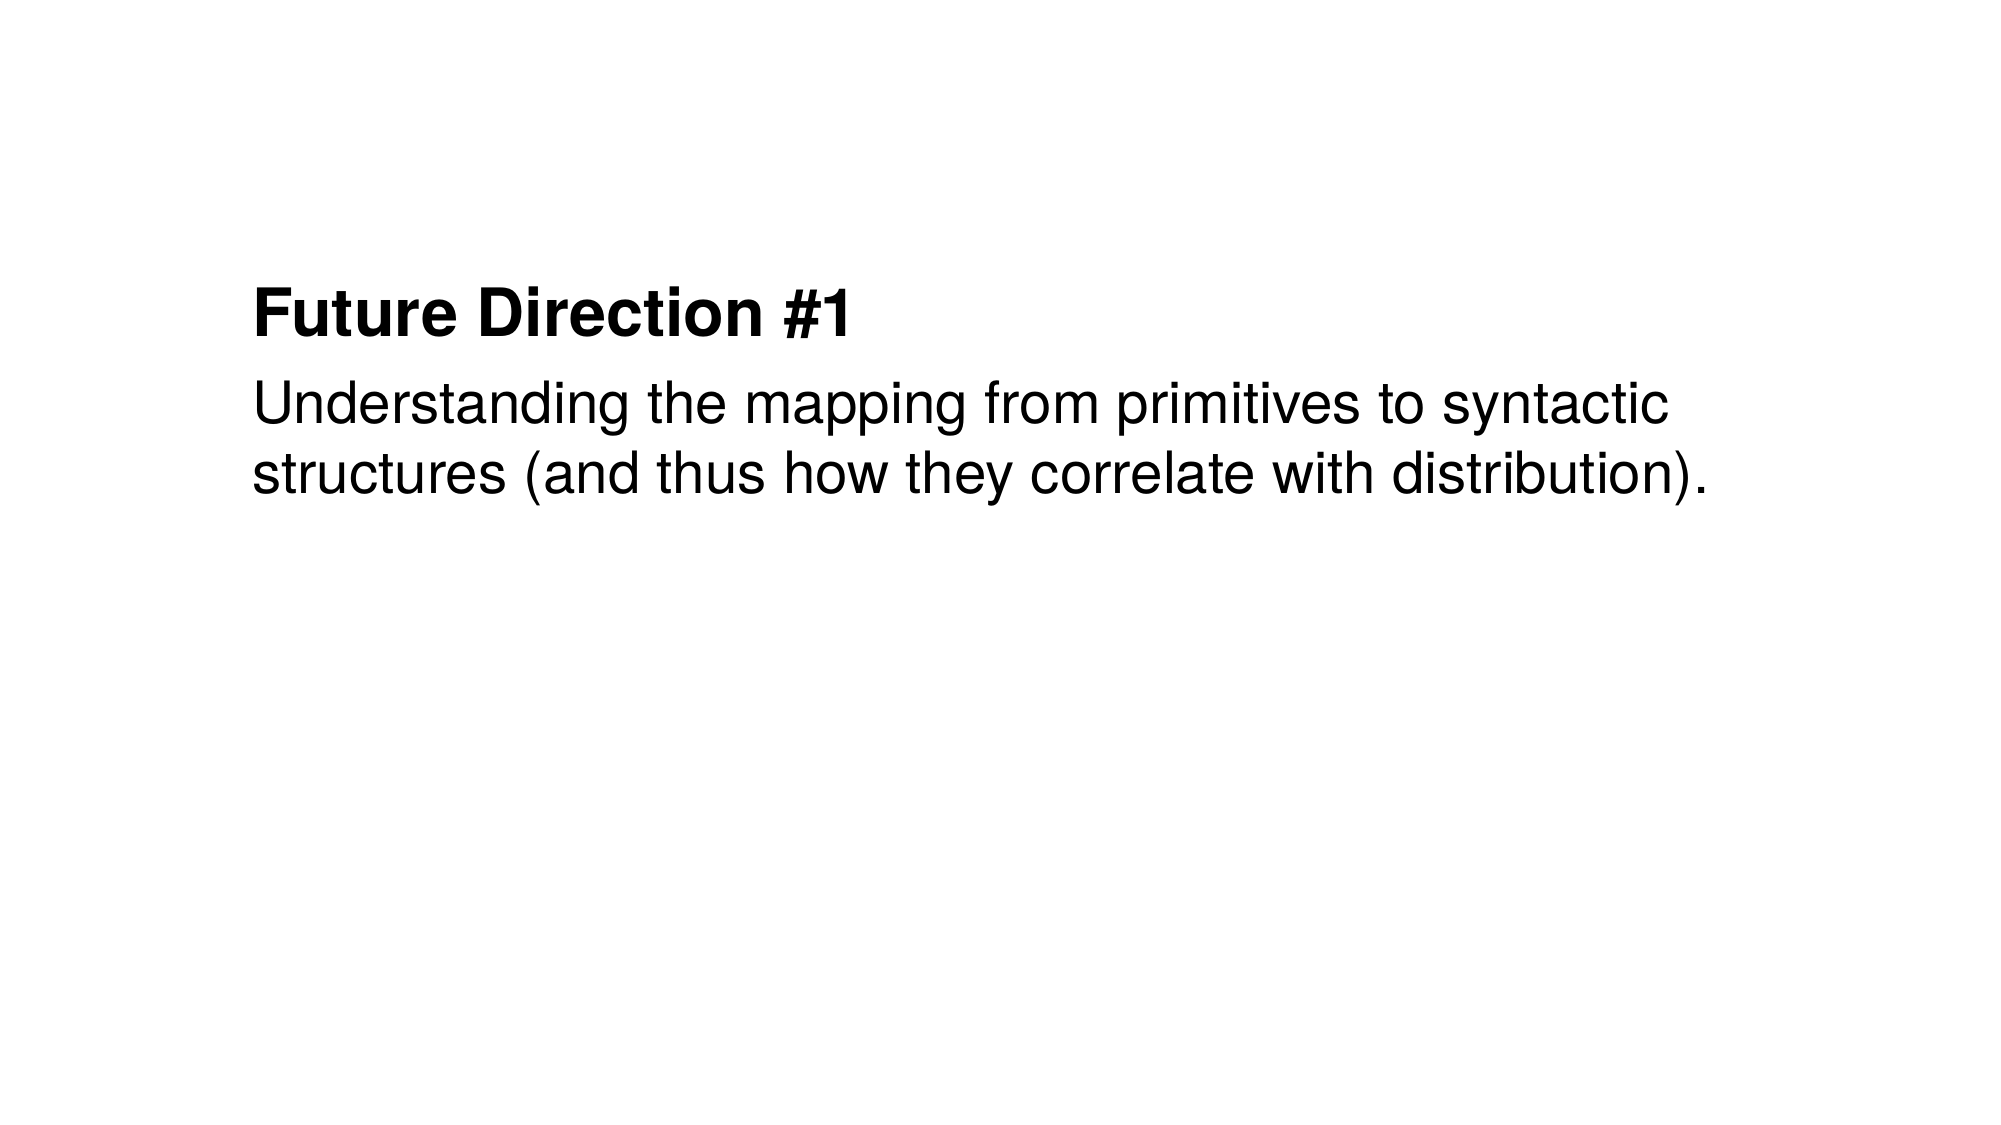

Future Direction #1
Understanding the mapping from primitives to syntactic structures (and thus how they correlate with distribution).